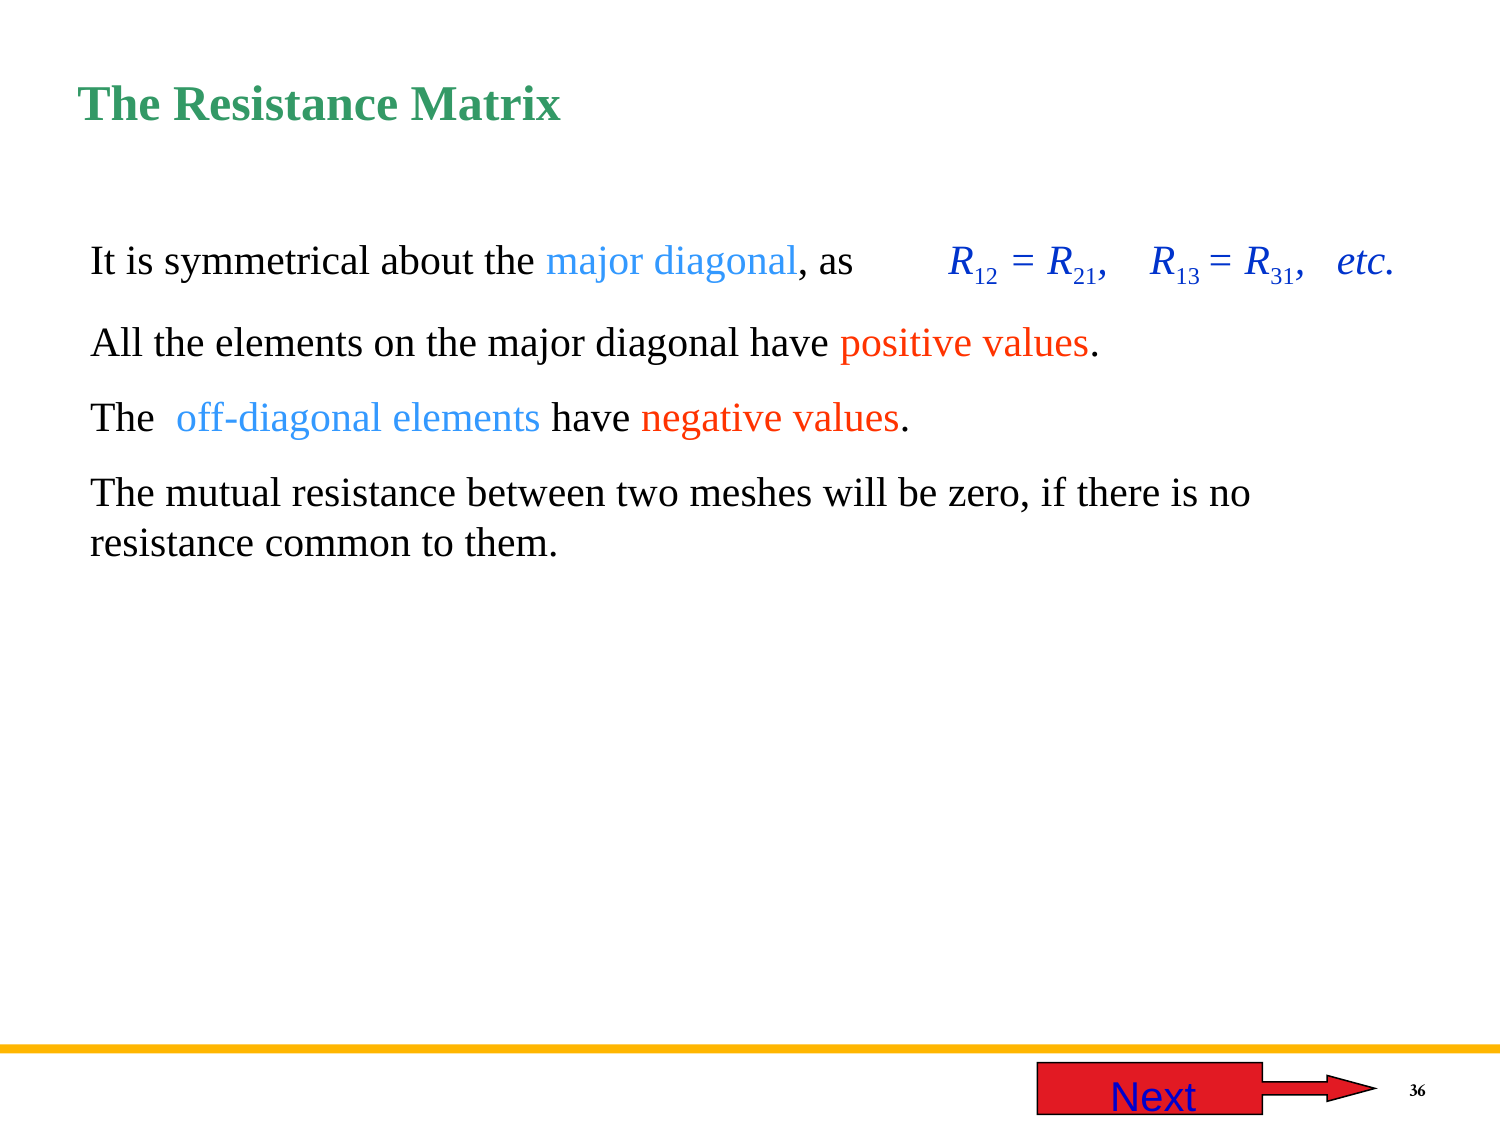

# The Resistance Matrix
It is symmetrical about the major diagonal, as         R12 = R21,    R13 = R31,   etc.
All the elements on the major diagonal have positive values.
The  off-diagonal elements have negative values.
The mutual resistance between two meshes will be zero, if there is no resistance common to them.

 Next
36